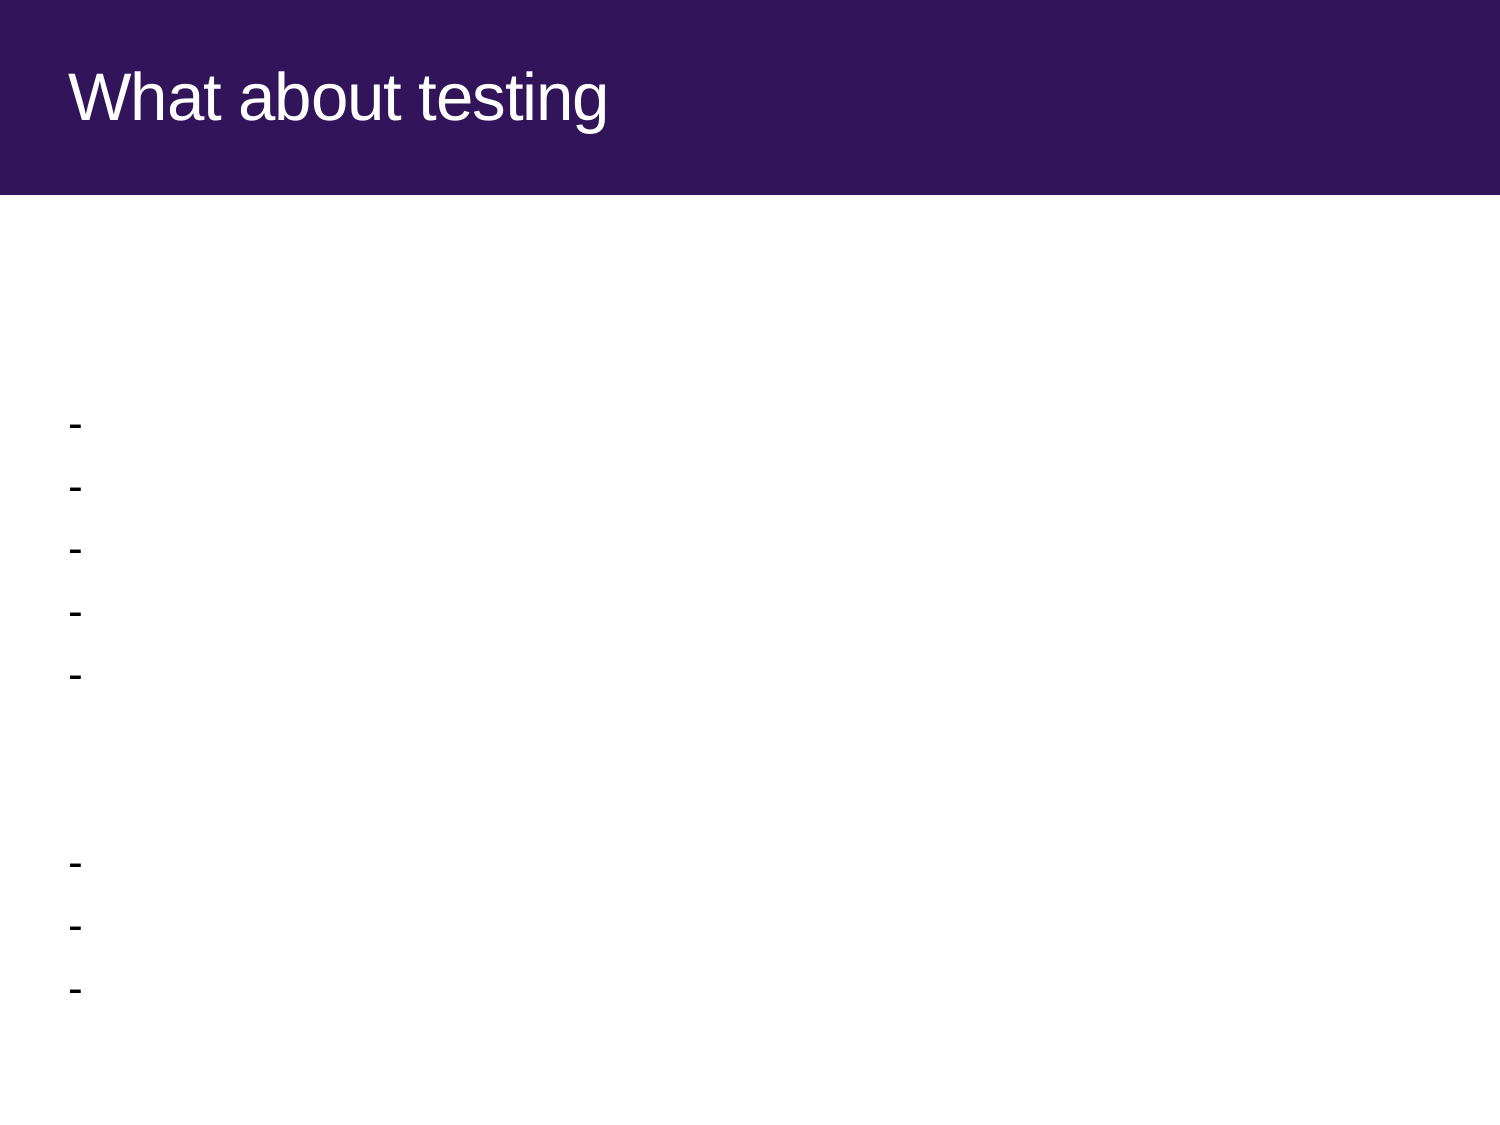

# What about testing
We strongly recommend you do testing

.NET Code you have many options
Xunit
Nunit
Mspec
NBehave
…and more…

Angular side of things
Karma
Jasmine
Protractor